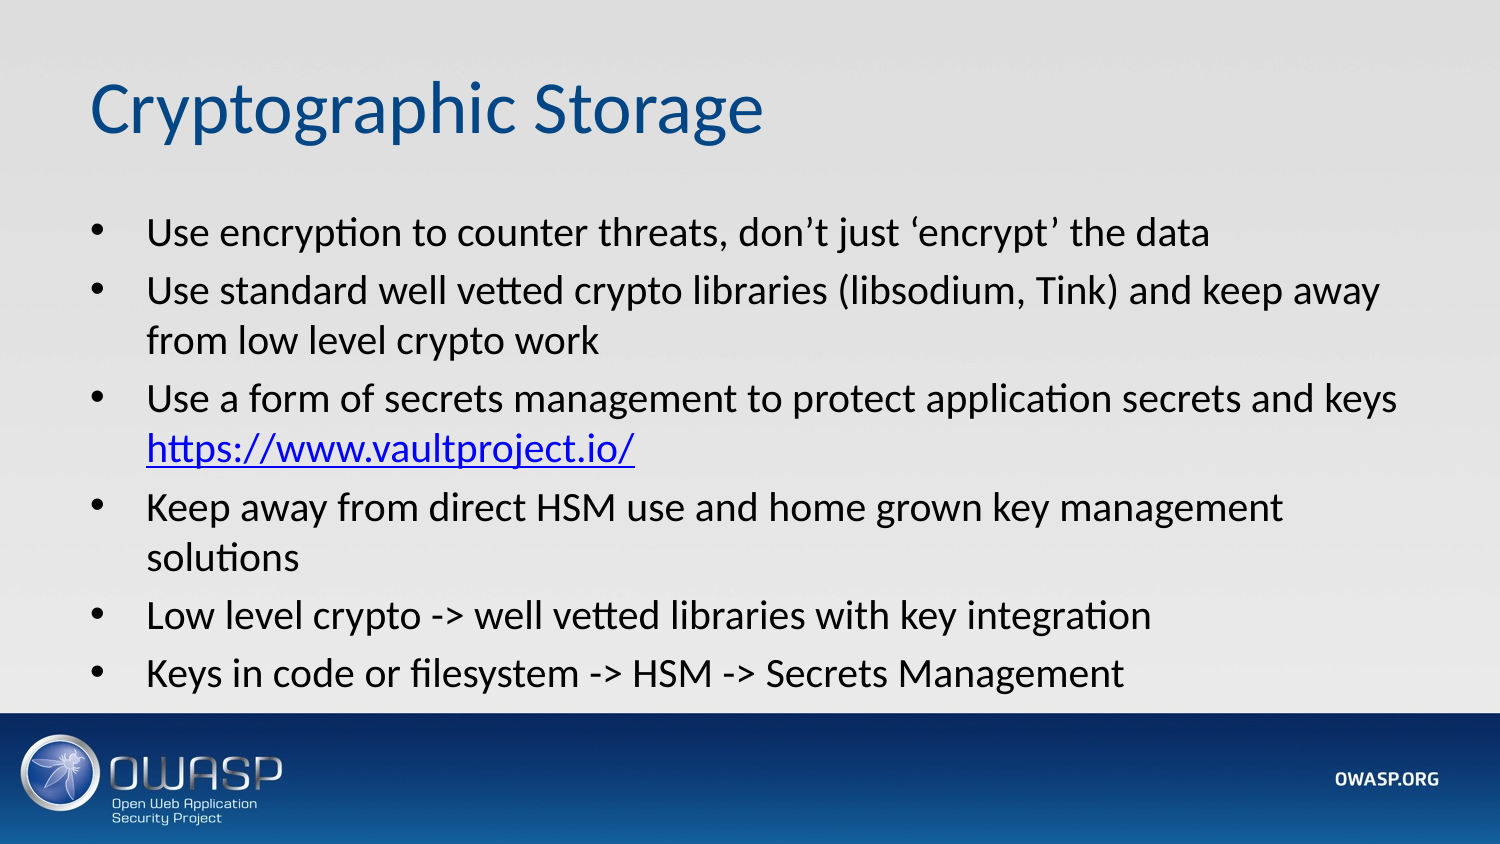

# Cryptographic Storage
Use encryption to counter threats, don’t just ‘encrypt’ the data
Use standard well vetted crypto libraries (libsodium, Tink) and keep away from low level crypto work
Use a form of secrets management to protect application secrets and keys https://www.vaultproject.io/
Keep away from direct HSM use and home grown key management solutions
Low level crypto -> well vetted libraries with key integration
Keys in code or filesystem -> HSM -> Secrets Management